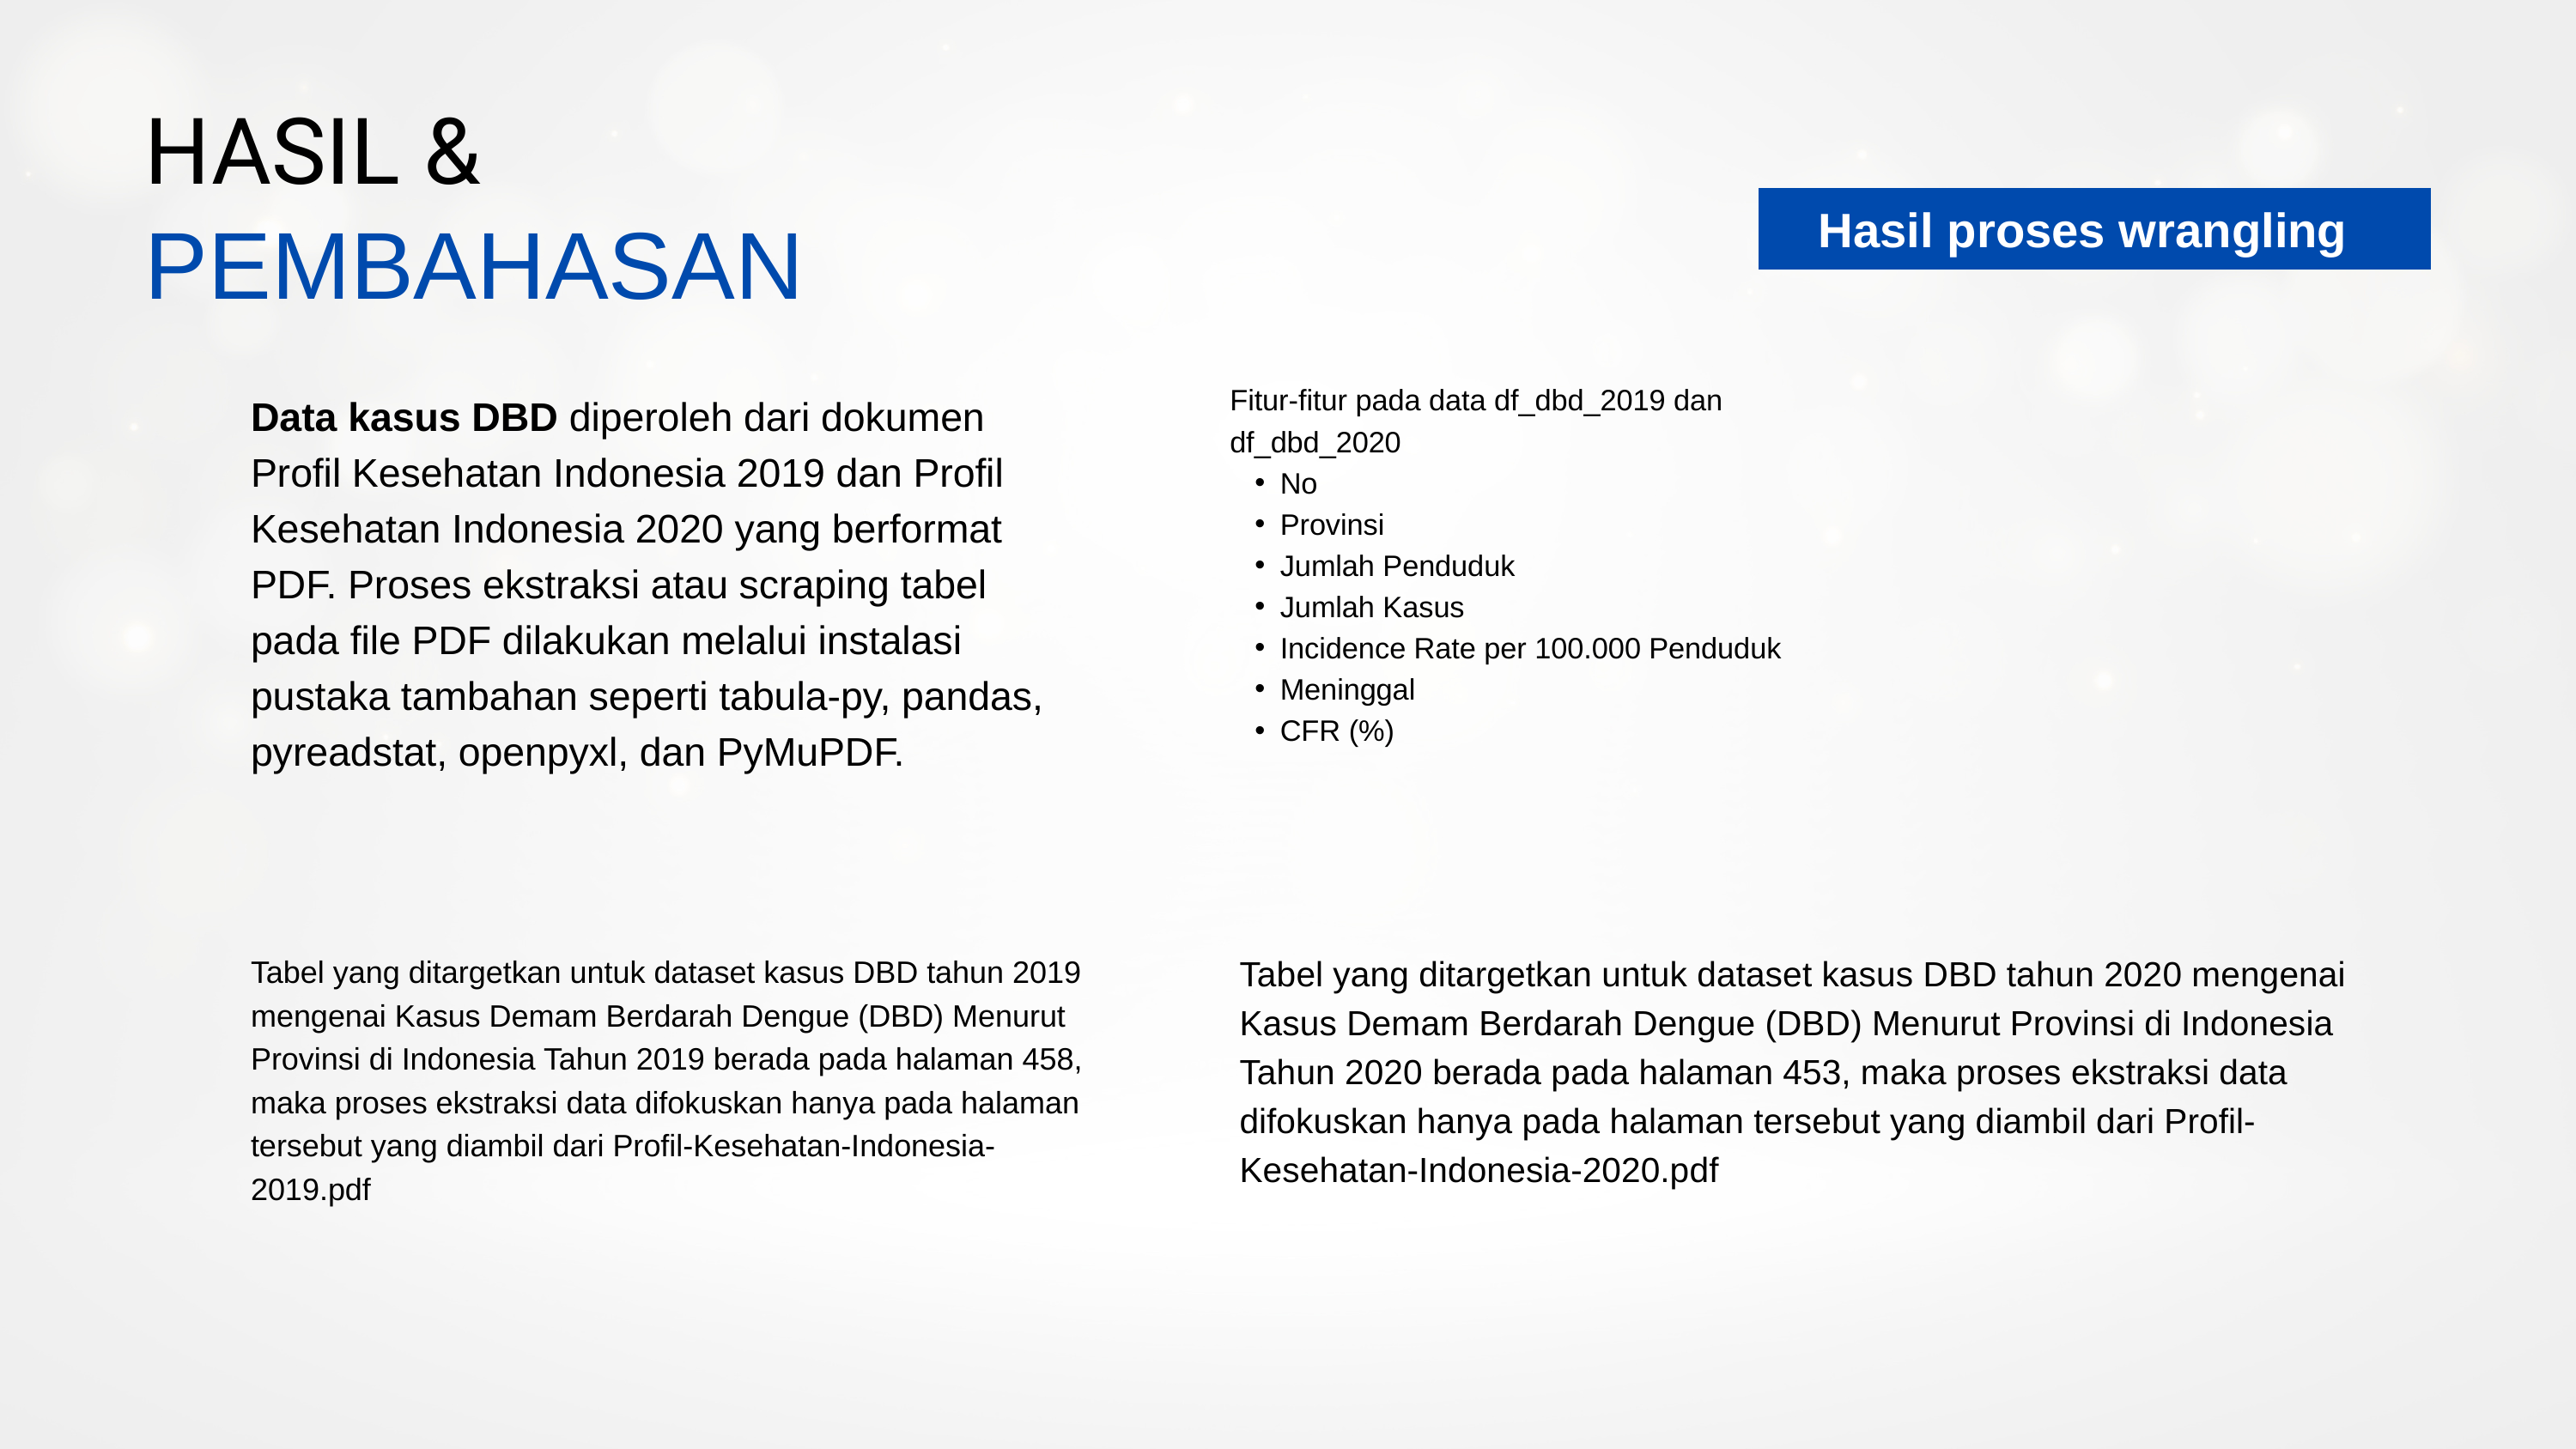

HASIL &
PEMBAHASAN

Hasil proses wrangling
Fitur-fitur pada data df_dbd_2019 dan df_dbd_2020
No
Provinsi
Jumlah Penduduk
Jumlah Kasus
Incidence Rate per 100.000 Penduduk
Meninggal
CFR (%)

Data kasus DBD diperoleh dari dokumen Profil Kesehatan Indonesia 2019 dan Profil Kesehatan Indonesia 2020 yang berformat PDF. Proses ekstraksi atau scraping tabel pada file PDF dilakukan melalui instalasi pustaka tambahan seperti tabula-py, pandas, pyreadstat, openpyxl, dan PyMuPDF.
Tabel yang ditargetkan untuk dataset kasus DBD tahun 2020 mengenai Kasus Demam Berdarah Dengue (DBD) Menurut Provinsi di Indonesia Tahun 2020 berada pada halaman 453, maka proses ekstraksi data difokuskan hanya pada halaman tersebut yang diambil dari Profil-Kesehatan-Indonesia-2020.pdf
Tabel yang ditargetkan untuk dataset kasus DBD tahun 2019 mengenai Kasus Demam Berdarah Dengue (DBD) Menurut Provinsi di Indonesia Tahun 2019 berada pada halaman 458, maka proses ekstraksi data difokuskan hanya pada halaman tersebut yang diambil dari Profil-Kesehatan-Indonesia-2019.pdf